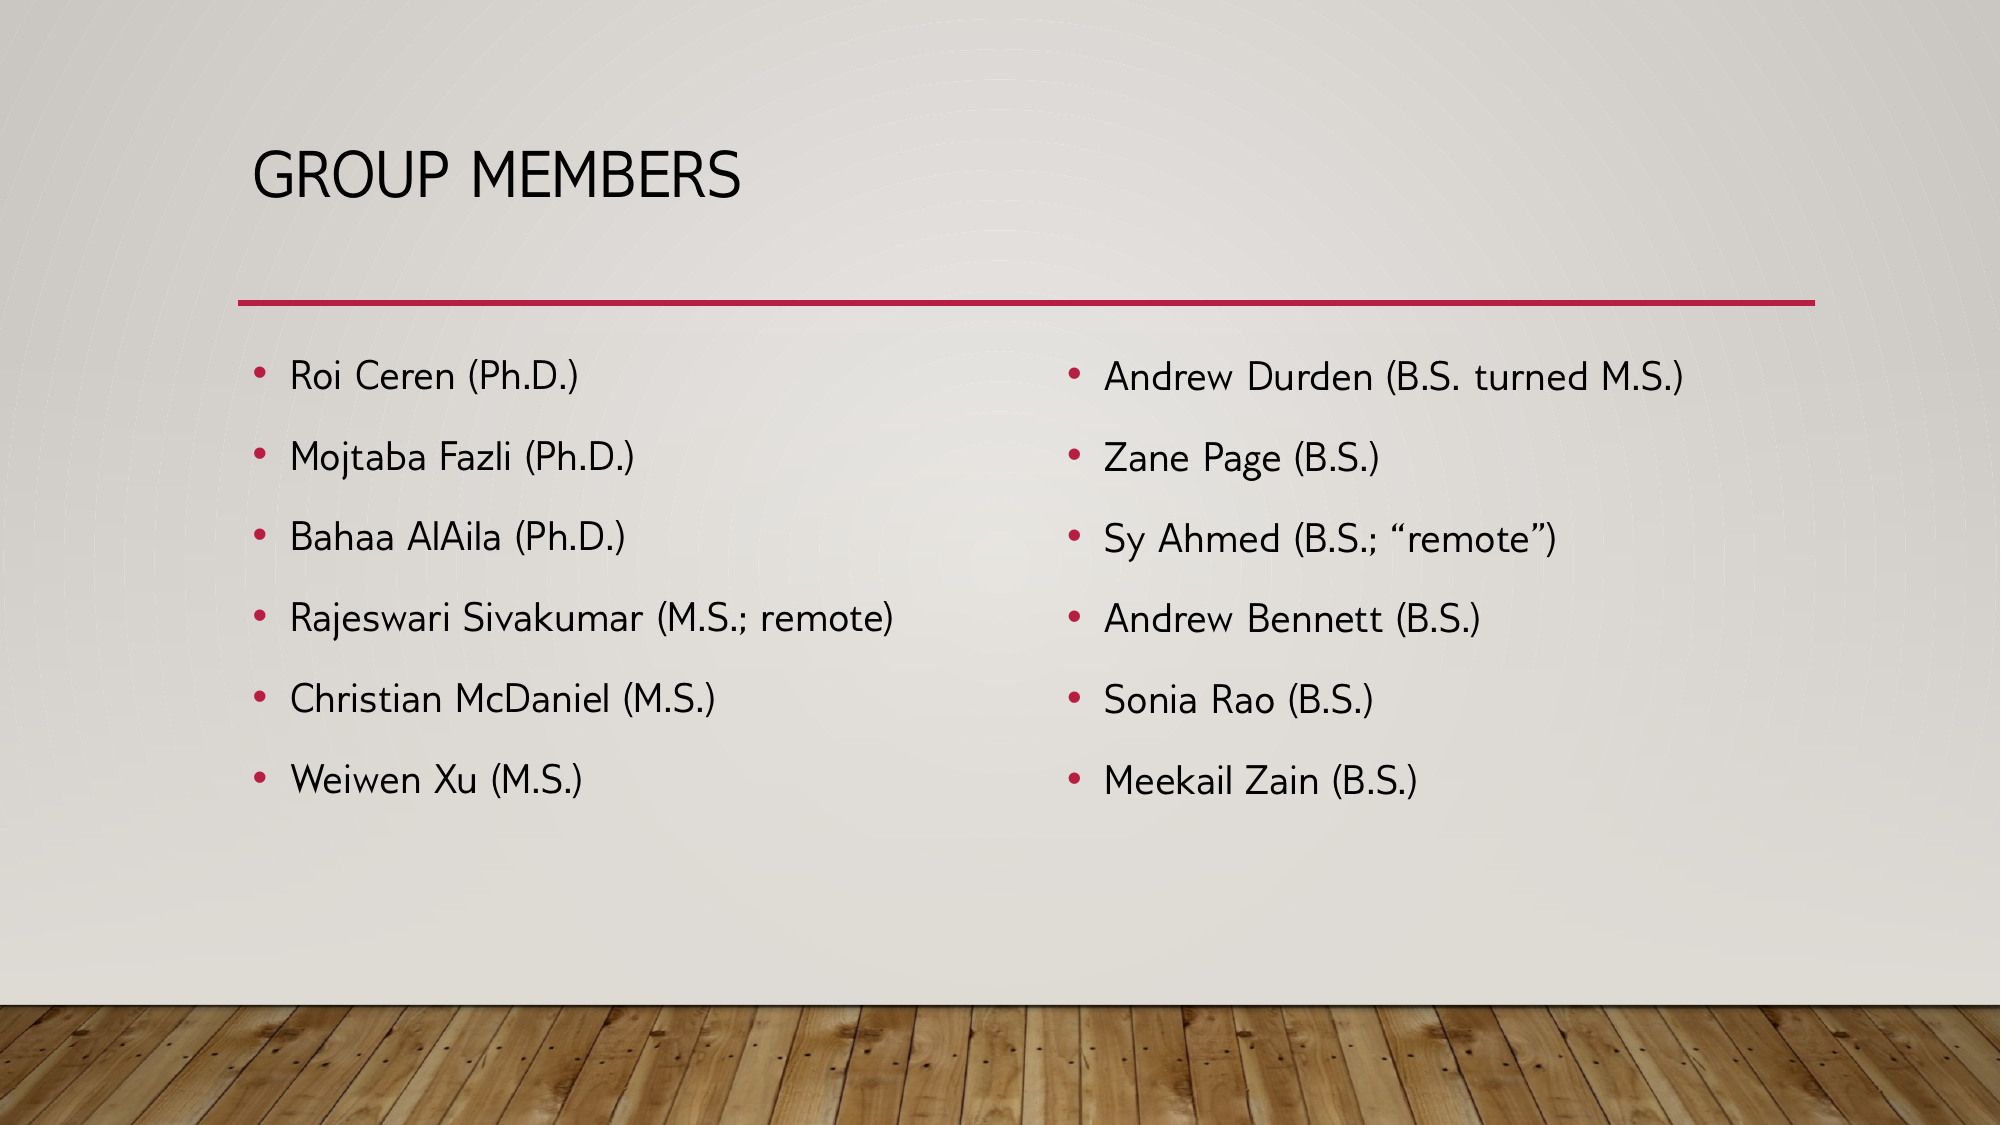

# Group Members
Roi Ceren (Ph.D.)
Mojtaba Fazli (Ph.D.)
Bahaa AlAila (Ph.D.)
Rajeswari Sivakumar (M.S.; remote)
Christian McDaniel (M.S.)
Weiwen Xu (M.S.)
Andrew Durden (B.S. turned M.S.)
Zane Page (B.S.)
Sy Ahmed (B.S.; “remote”)
Andrew Bennett (B.S.)
Sonia Rao (B.S.)
Meekail Zain (B.S.)